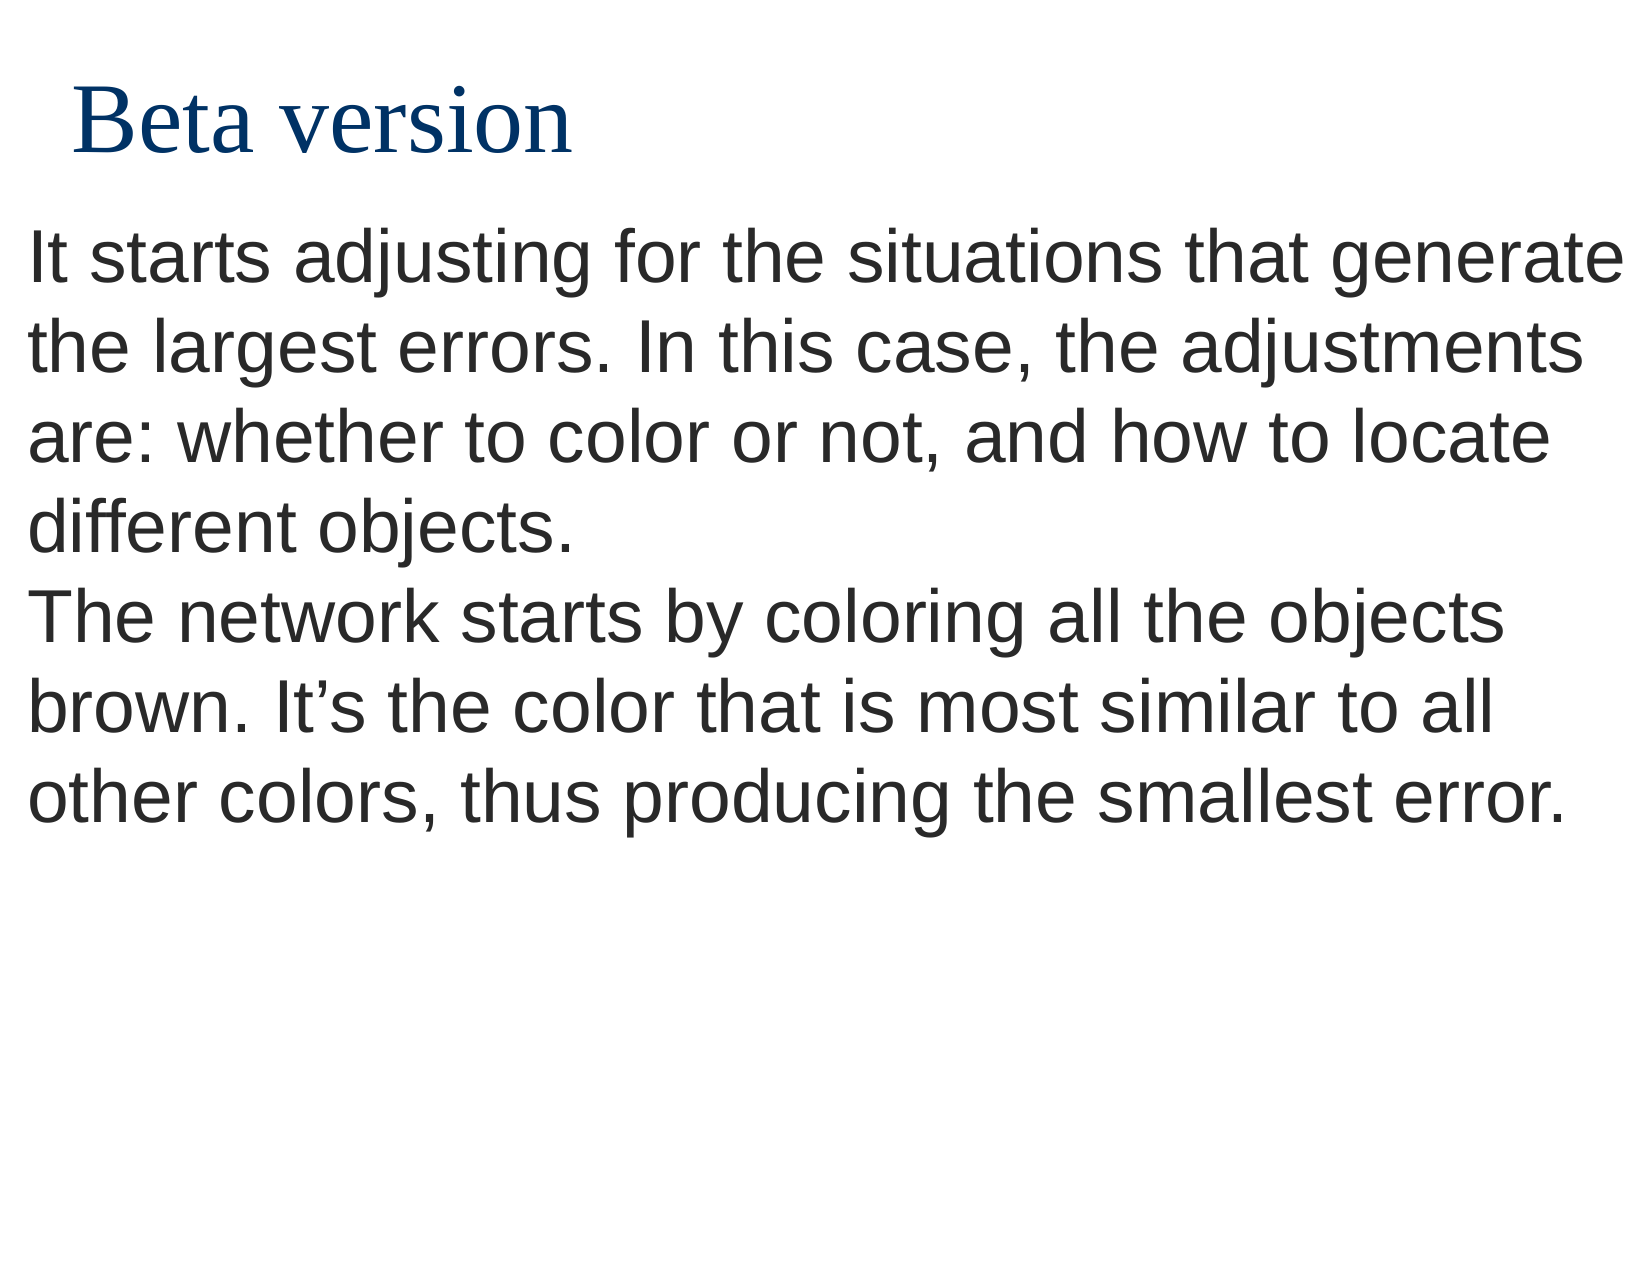

Beta version
It starts adjusting for the situations that generate the largest errors. In this case, the adjustments are: whether to color or not, and how to locate different objects.
The network starts by coloring all the objects brown. It’s the color that is most similar to all other colors, thus producing the smallest error.